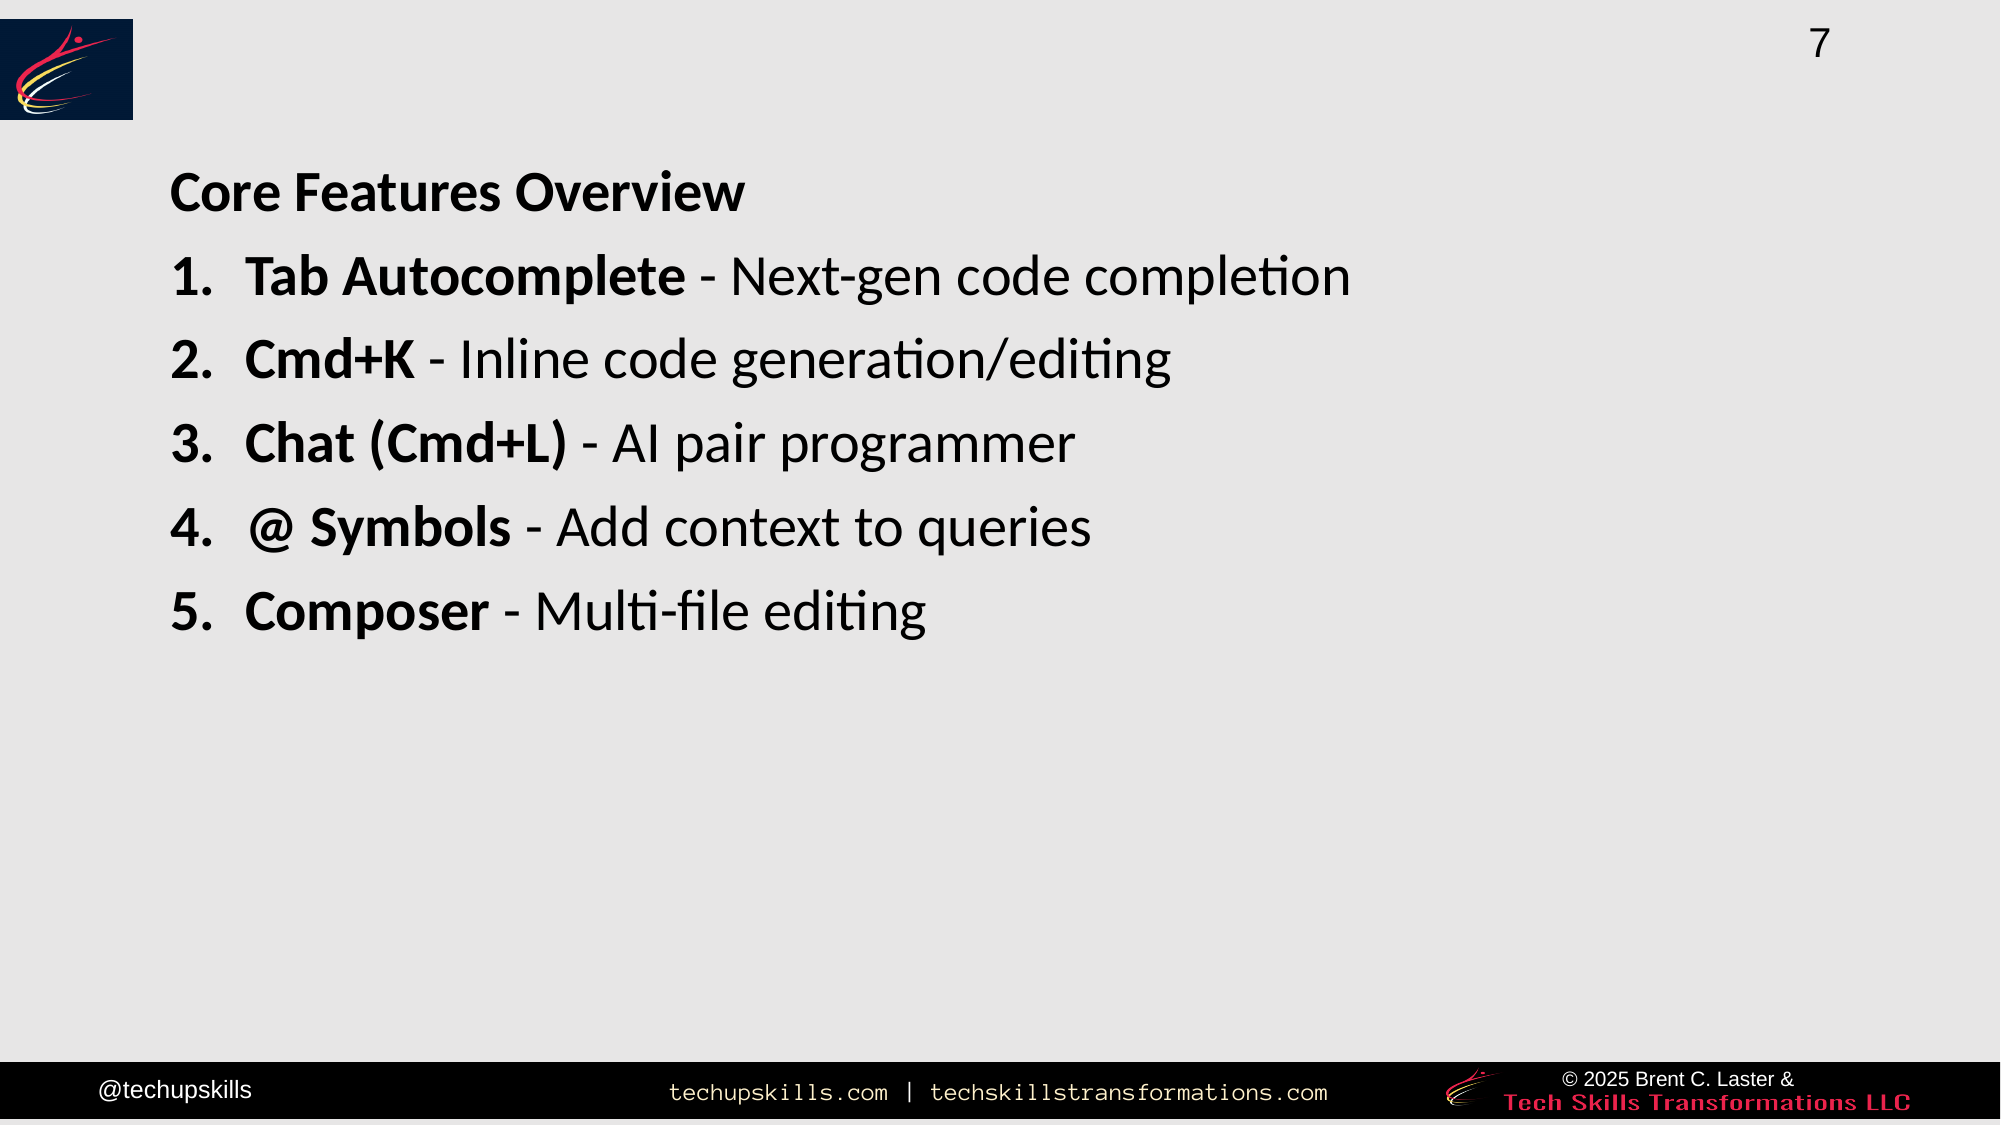

Core Features Overview
Tab Autocomplete - Next-gen code completion
Cmd+K - Inline code generation/editing
Chat (Cmd+L) - AI pair programmer
@ Symbols - Add context to queries
Composer - Multi-file editing